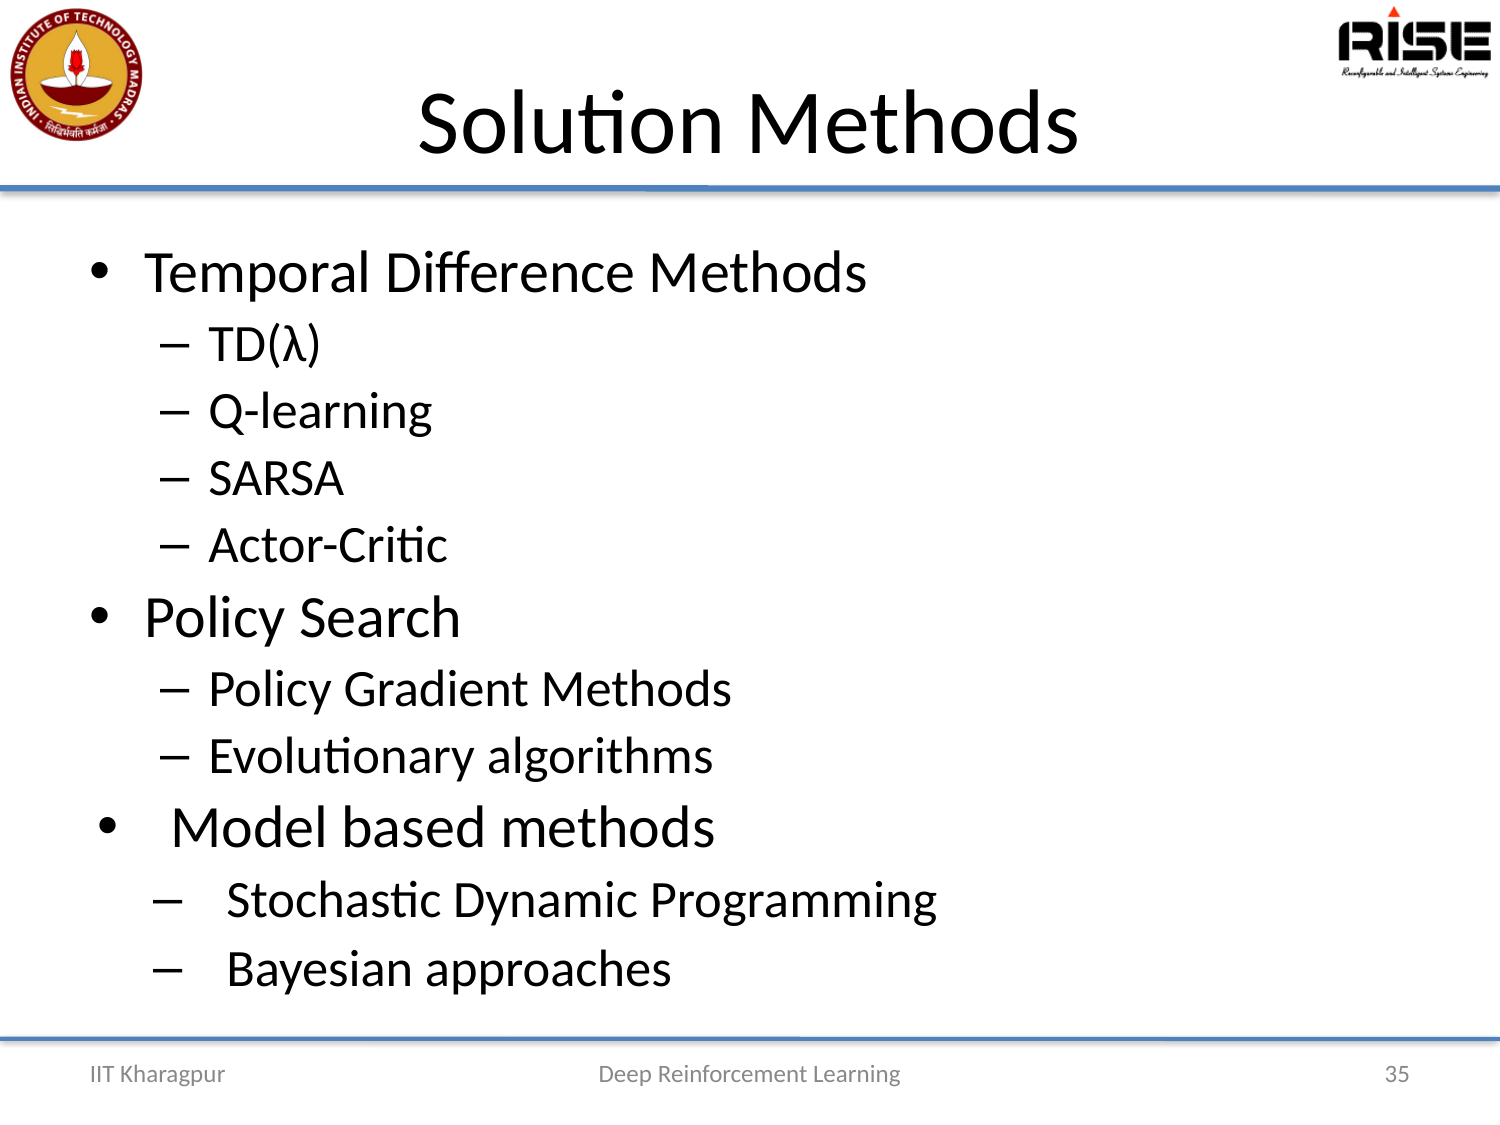

# Solution Methods
Temporal Difference Methods
TD(λ)
Q-learning
SARSA
Actor-Critic
Policy Search
Policy Gradient Methods
Evolutionary algorithms
Model based methods
Stochastic Dynamic Programming
Bayesian approaches
IIT Kharagpur
Deep Reinforcement Learning
35